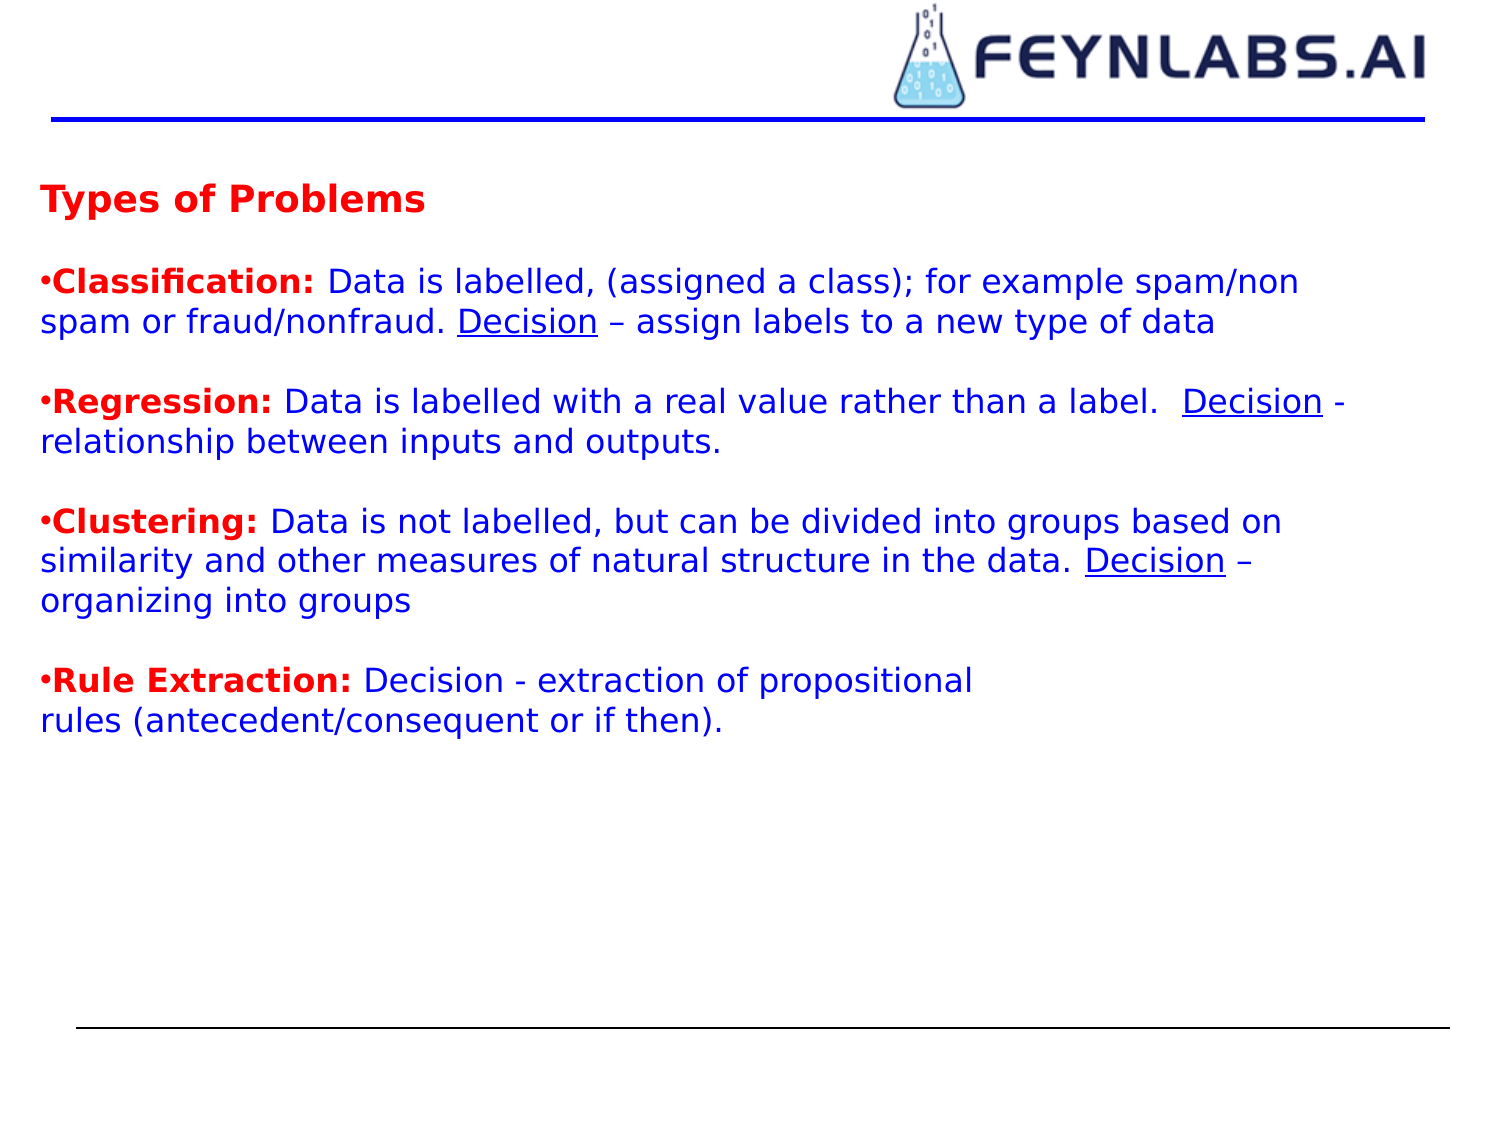

Types of Problems

Classification: Data is labelled, (assigned a class); for example spam/non­spam or fraud/non­fraud. Decision – assign labels to a new type of data

Regression: Data is labelled with a real value rather than a label.  Decision -relationship between inputs and outputs.

Clustering: Data is not labelled, but can be divided into groups based on similarity and other measures of natural structure in the data. Decision – organizing into groups

Rule Extraction: Decision - extraction of propositional rules (antecedent/consequent or if then).